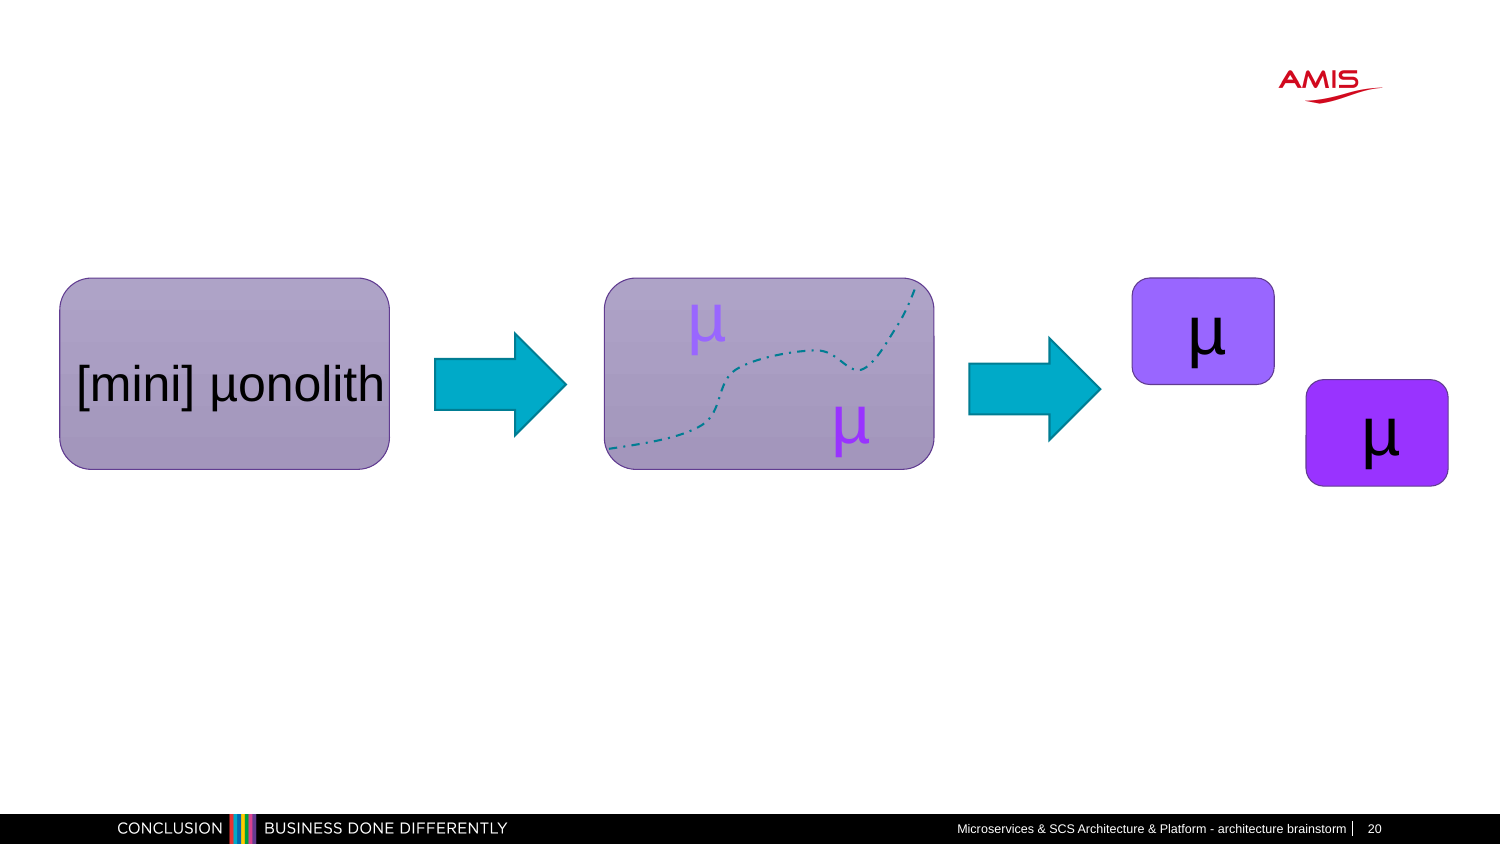

µ

µ

[mini] µonolith
µ

µ
Microservices & SCS Architecture & Platform - architecture brainstorm
20